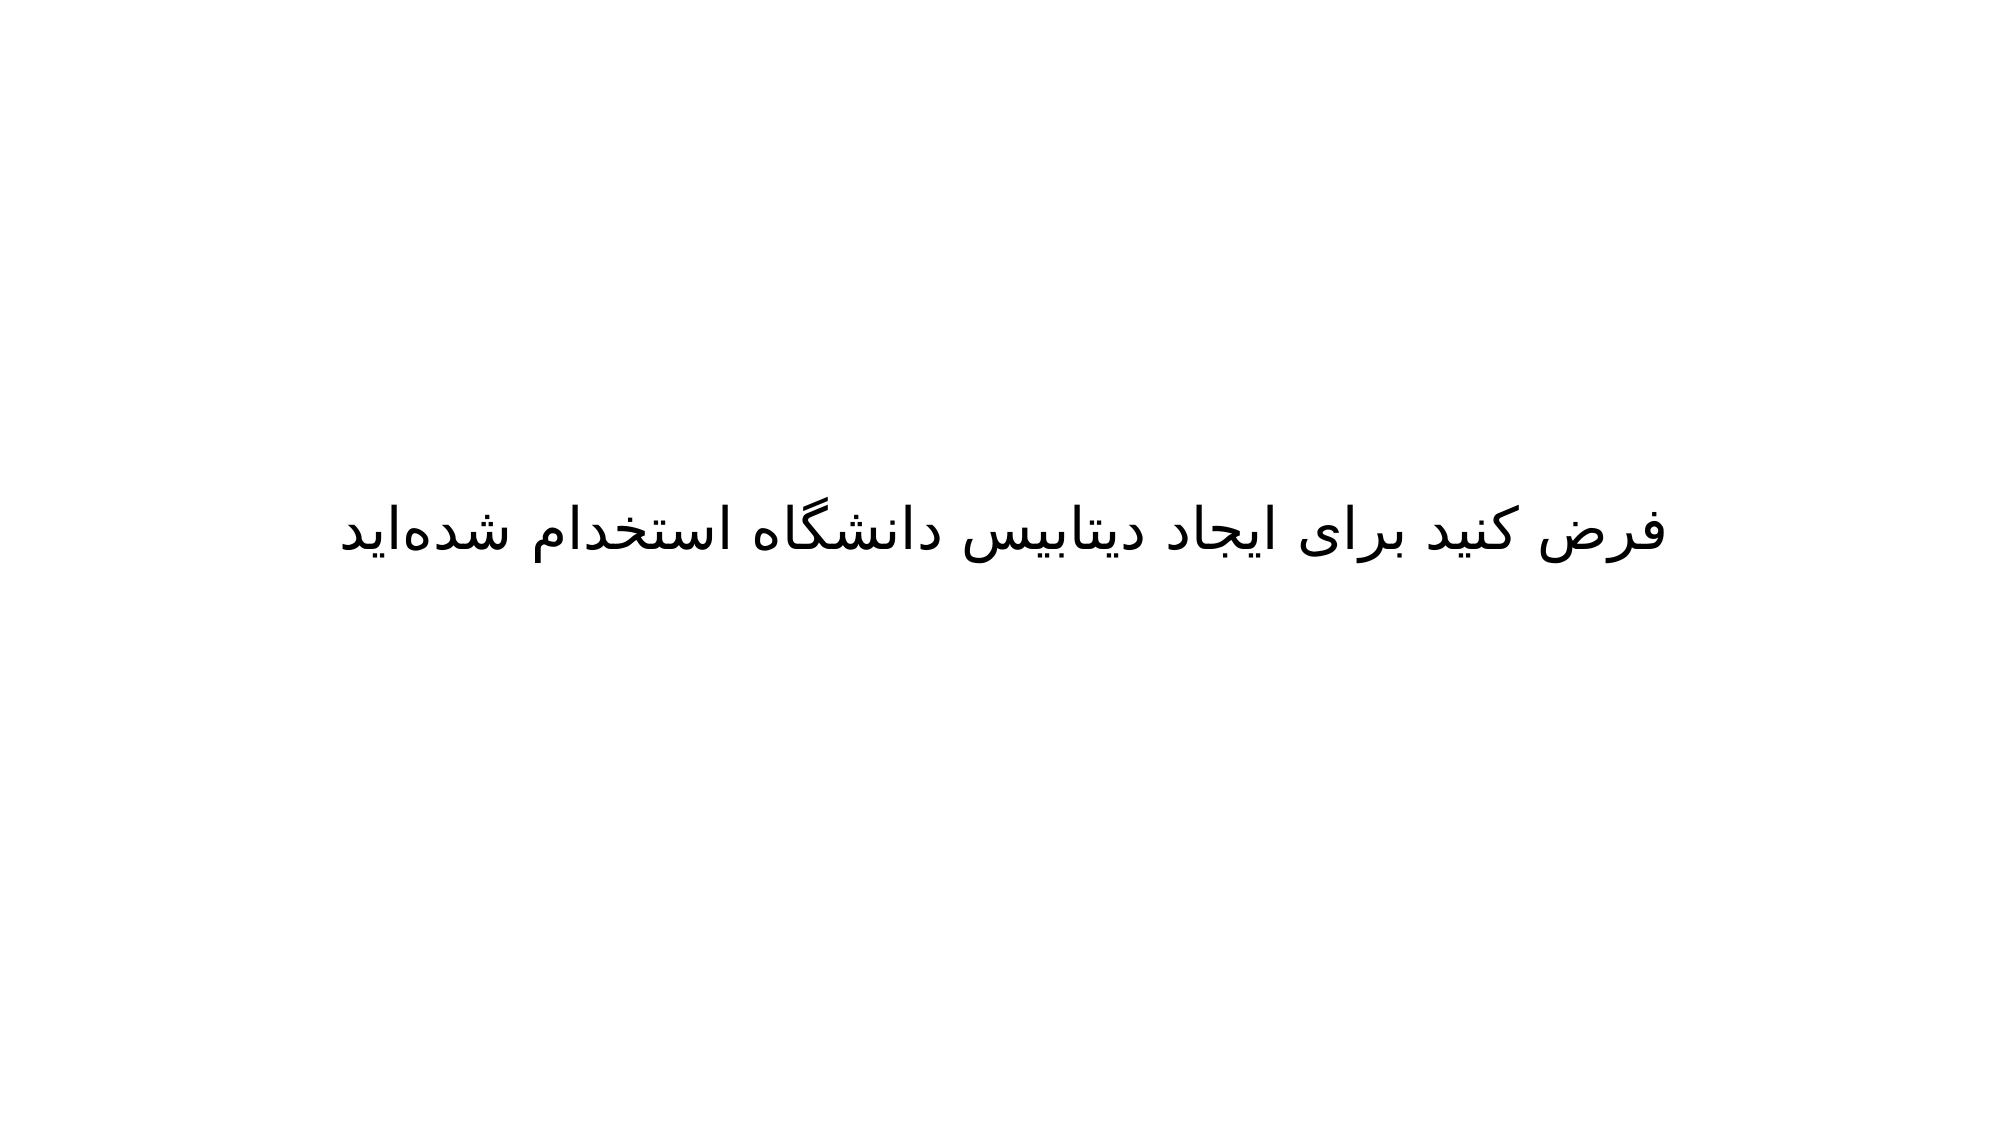

# فرض کنید برای ایجاد دیتابیس دانشگاه استخدام شده‌اید